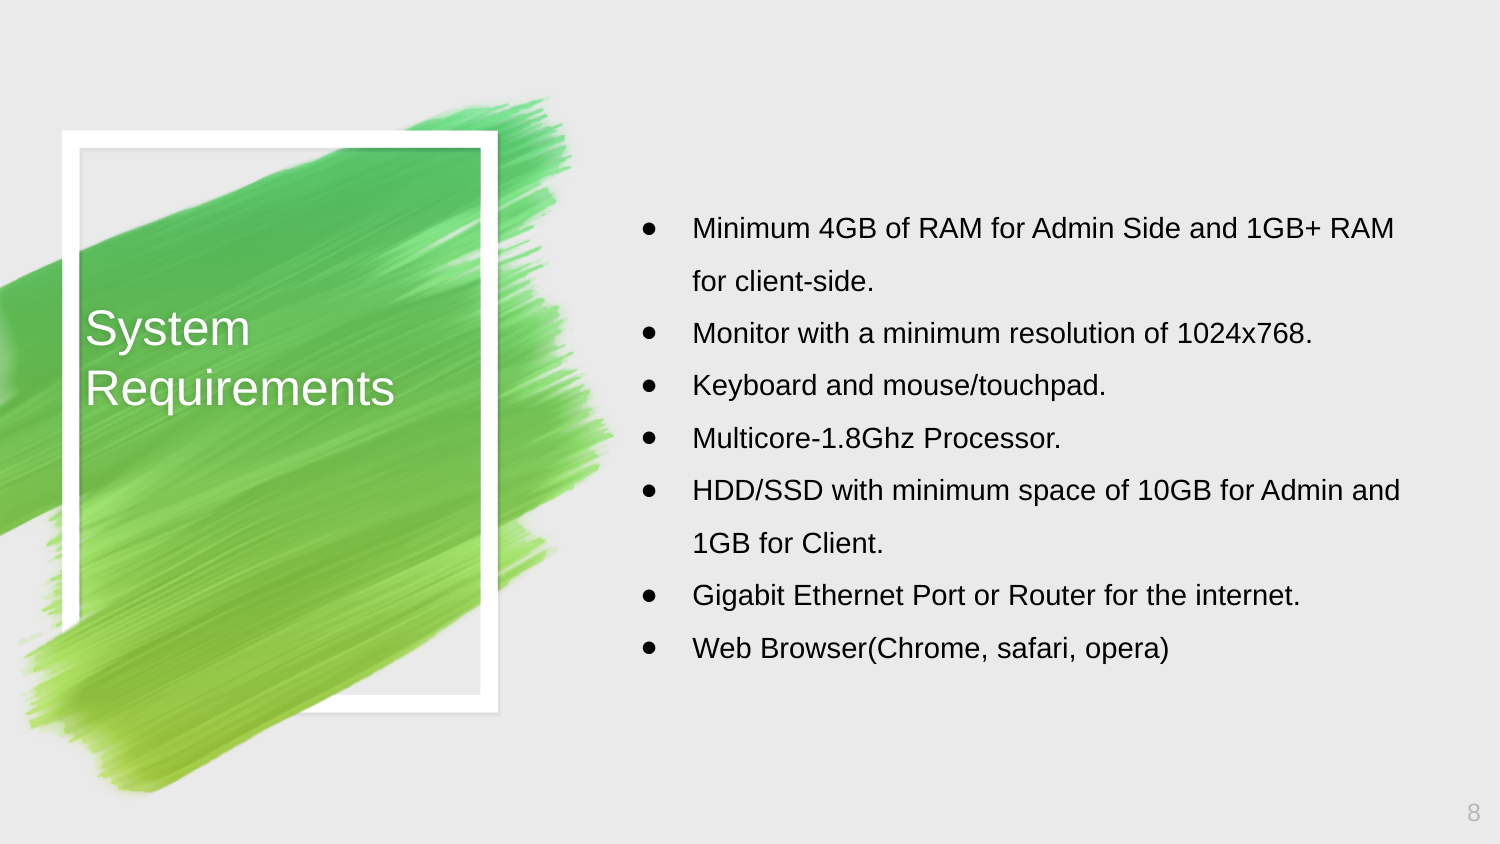

# System Requirements
Minimum 4GB of RAM for Admin Side and 1GB+ RAM for client-side.
Monitor with a minimum resolution of 1024x768.
Keyboard and mouse/touchpad.
Multicore-1.8Ghz Processor.
HDD/SSD with minimum space of 10GB for Admin and 1GB for Client.
Gigabit Ethernet Port or Router for the internet.
Web Browser(Chrome, safari, opera)
8